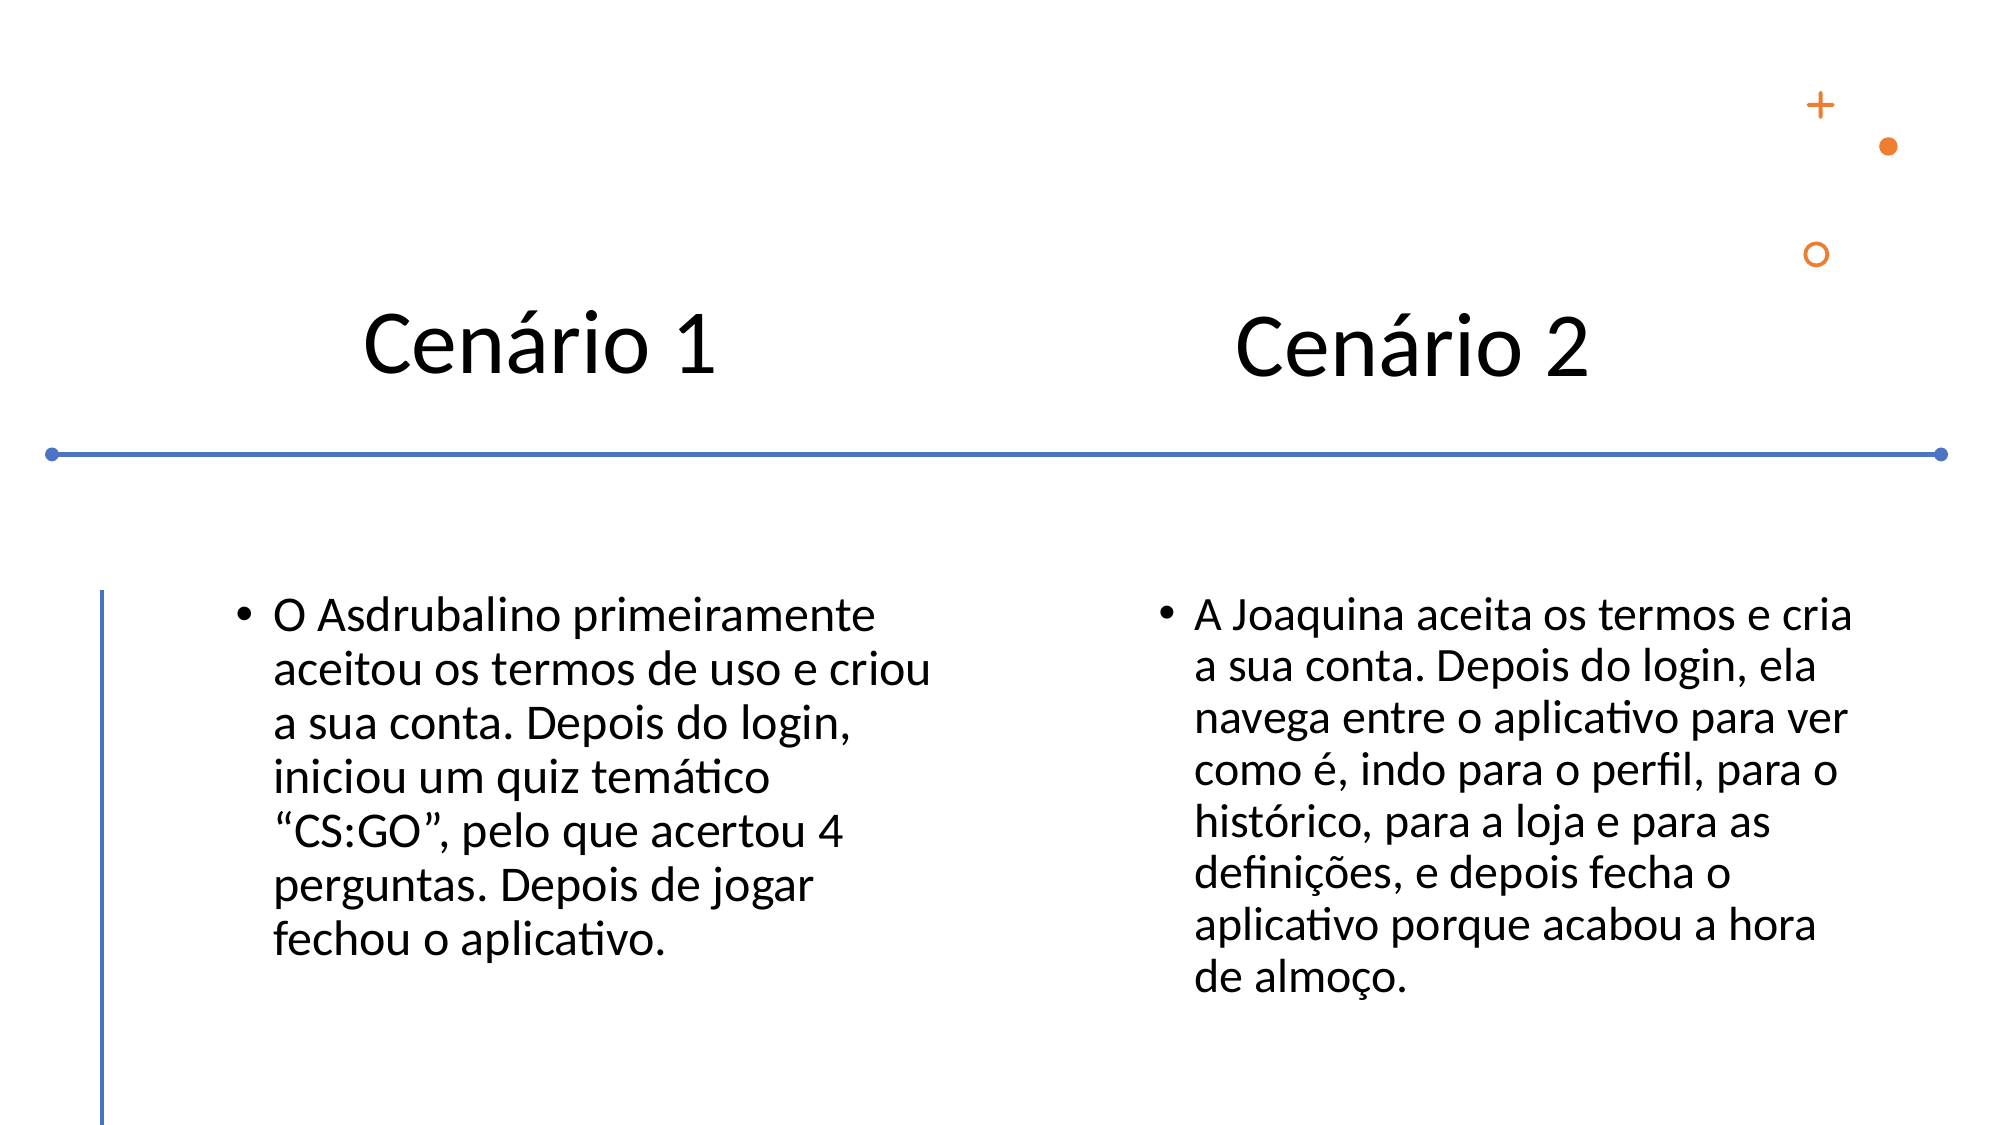

# Cenário 1
Cenário 2
O Asdrubalino primeiramente aceitou os termos de uso e criou a sua conta. Depois do login, iniciou um quiz temático “CS:GO”, pelo que acertou 4 perguntas. Depois de jogar fechou o aplicativo.

A Joaquina aceita os termos e cria a sua conta. Depois do login, ela navega entre o aplicativo para ver como é, indo para o perfil, para o histórico, para a loja e para as definições, e depois fecha o aplicativo porque acabou a hora de almoço.